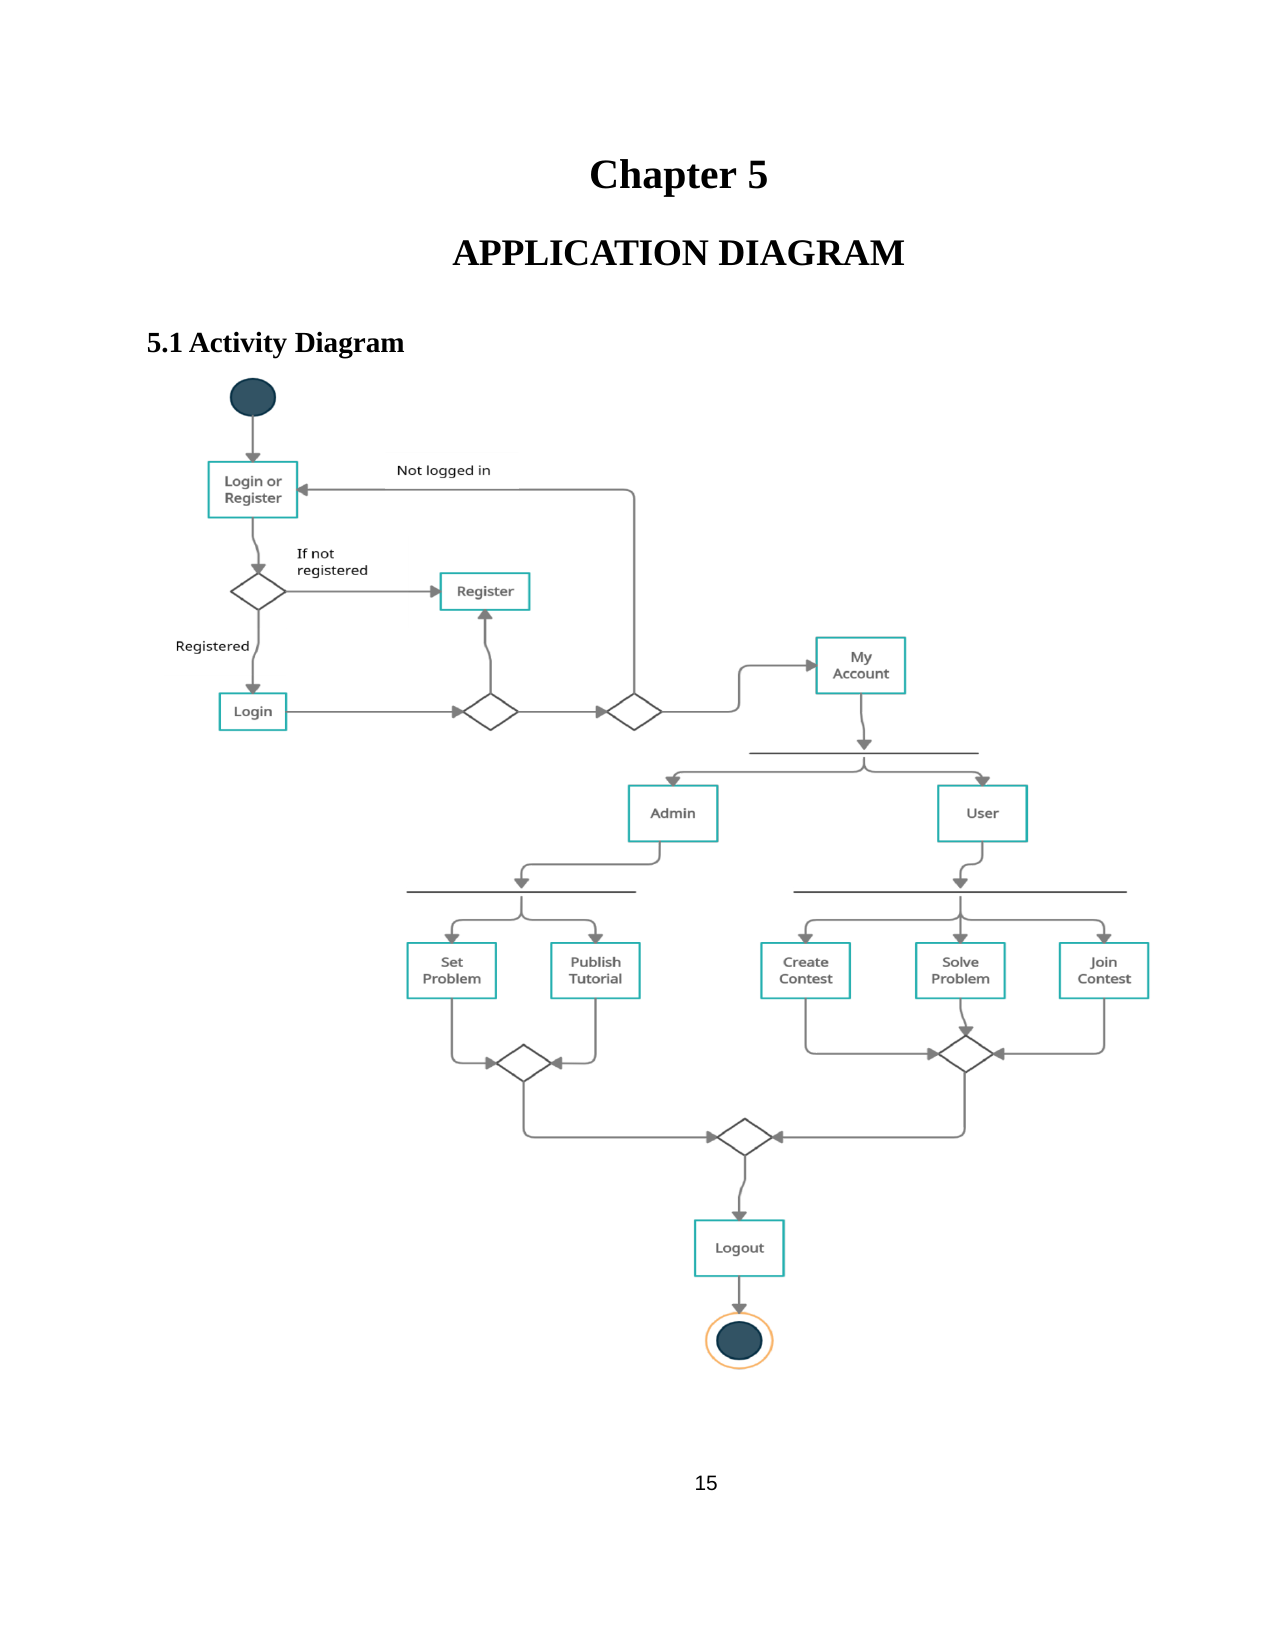

Chapter 5
APPLICATION DIAGRAM

5.1 Activity Diagram

15